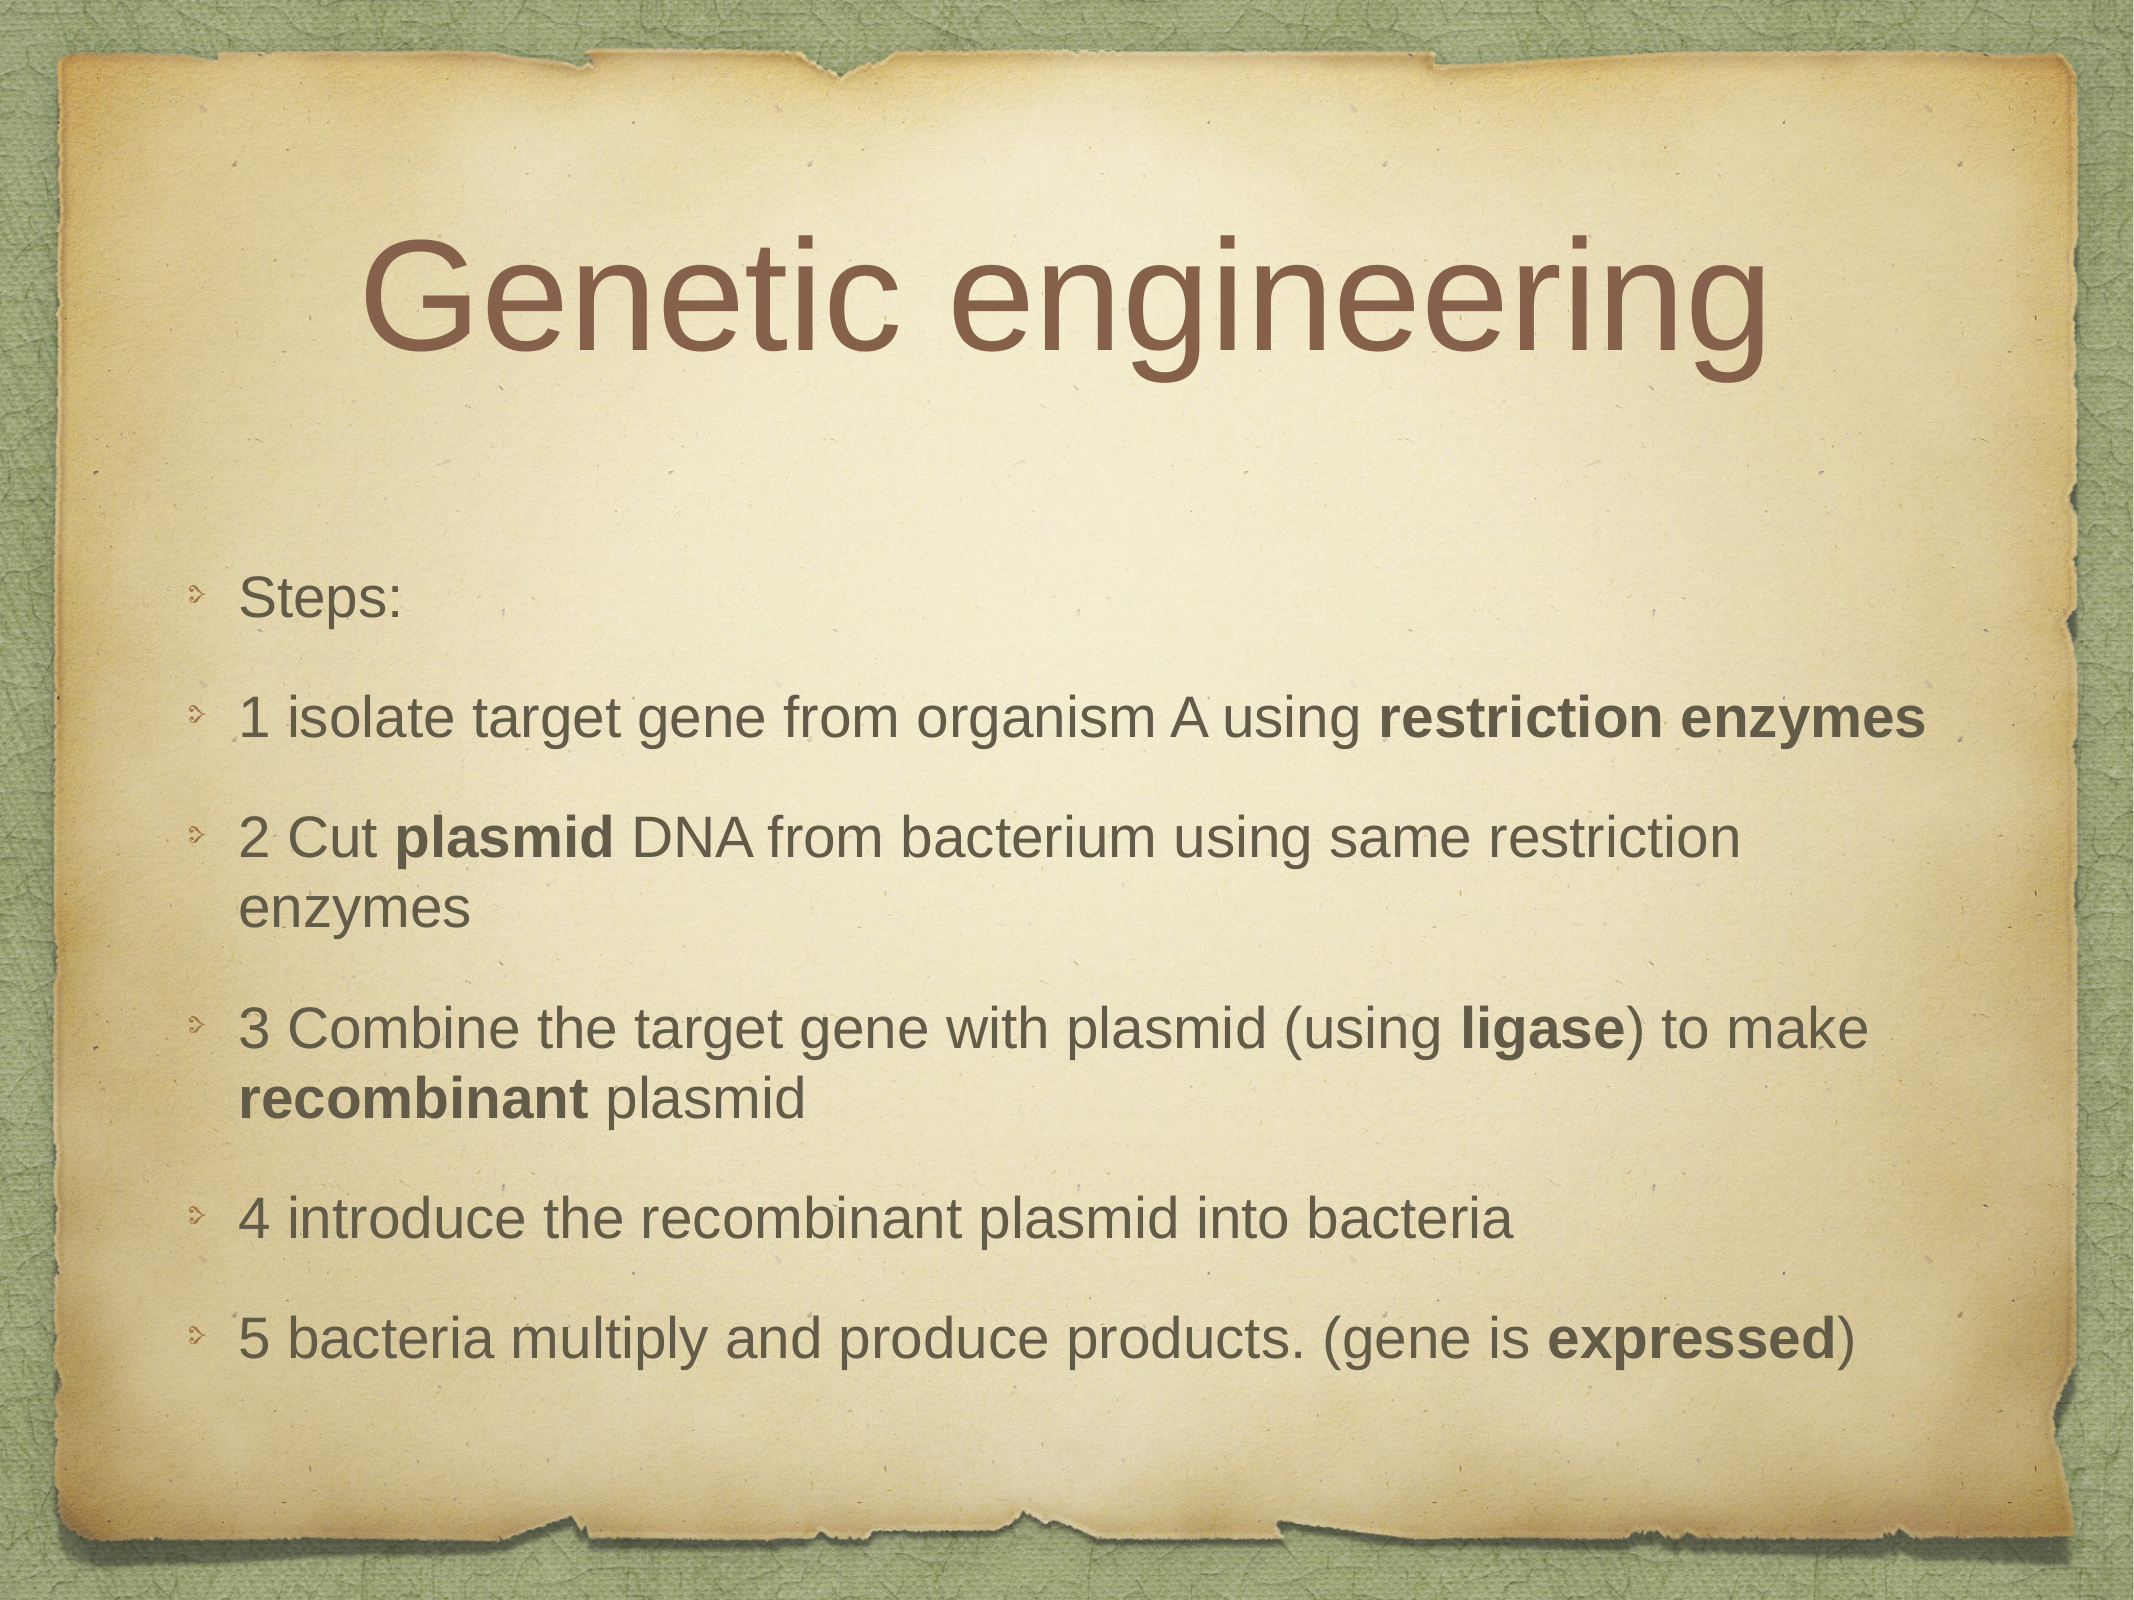

# Genetic engineering
Steps:
1 isolate target gene from organism A using restriction enzymes
2 Cut plasmid DNA from bacterium using same restriction enzymes
3 Combine the target gene with plasmid (using ligase) to make recombinant plasmid
4 introduce the recombinant plasmid into bacteria
5 bacteria multiply and produce products. (gene is expressed)